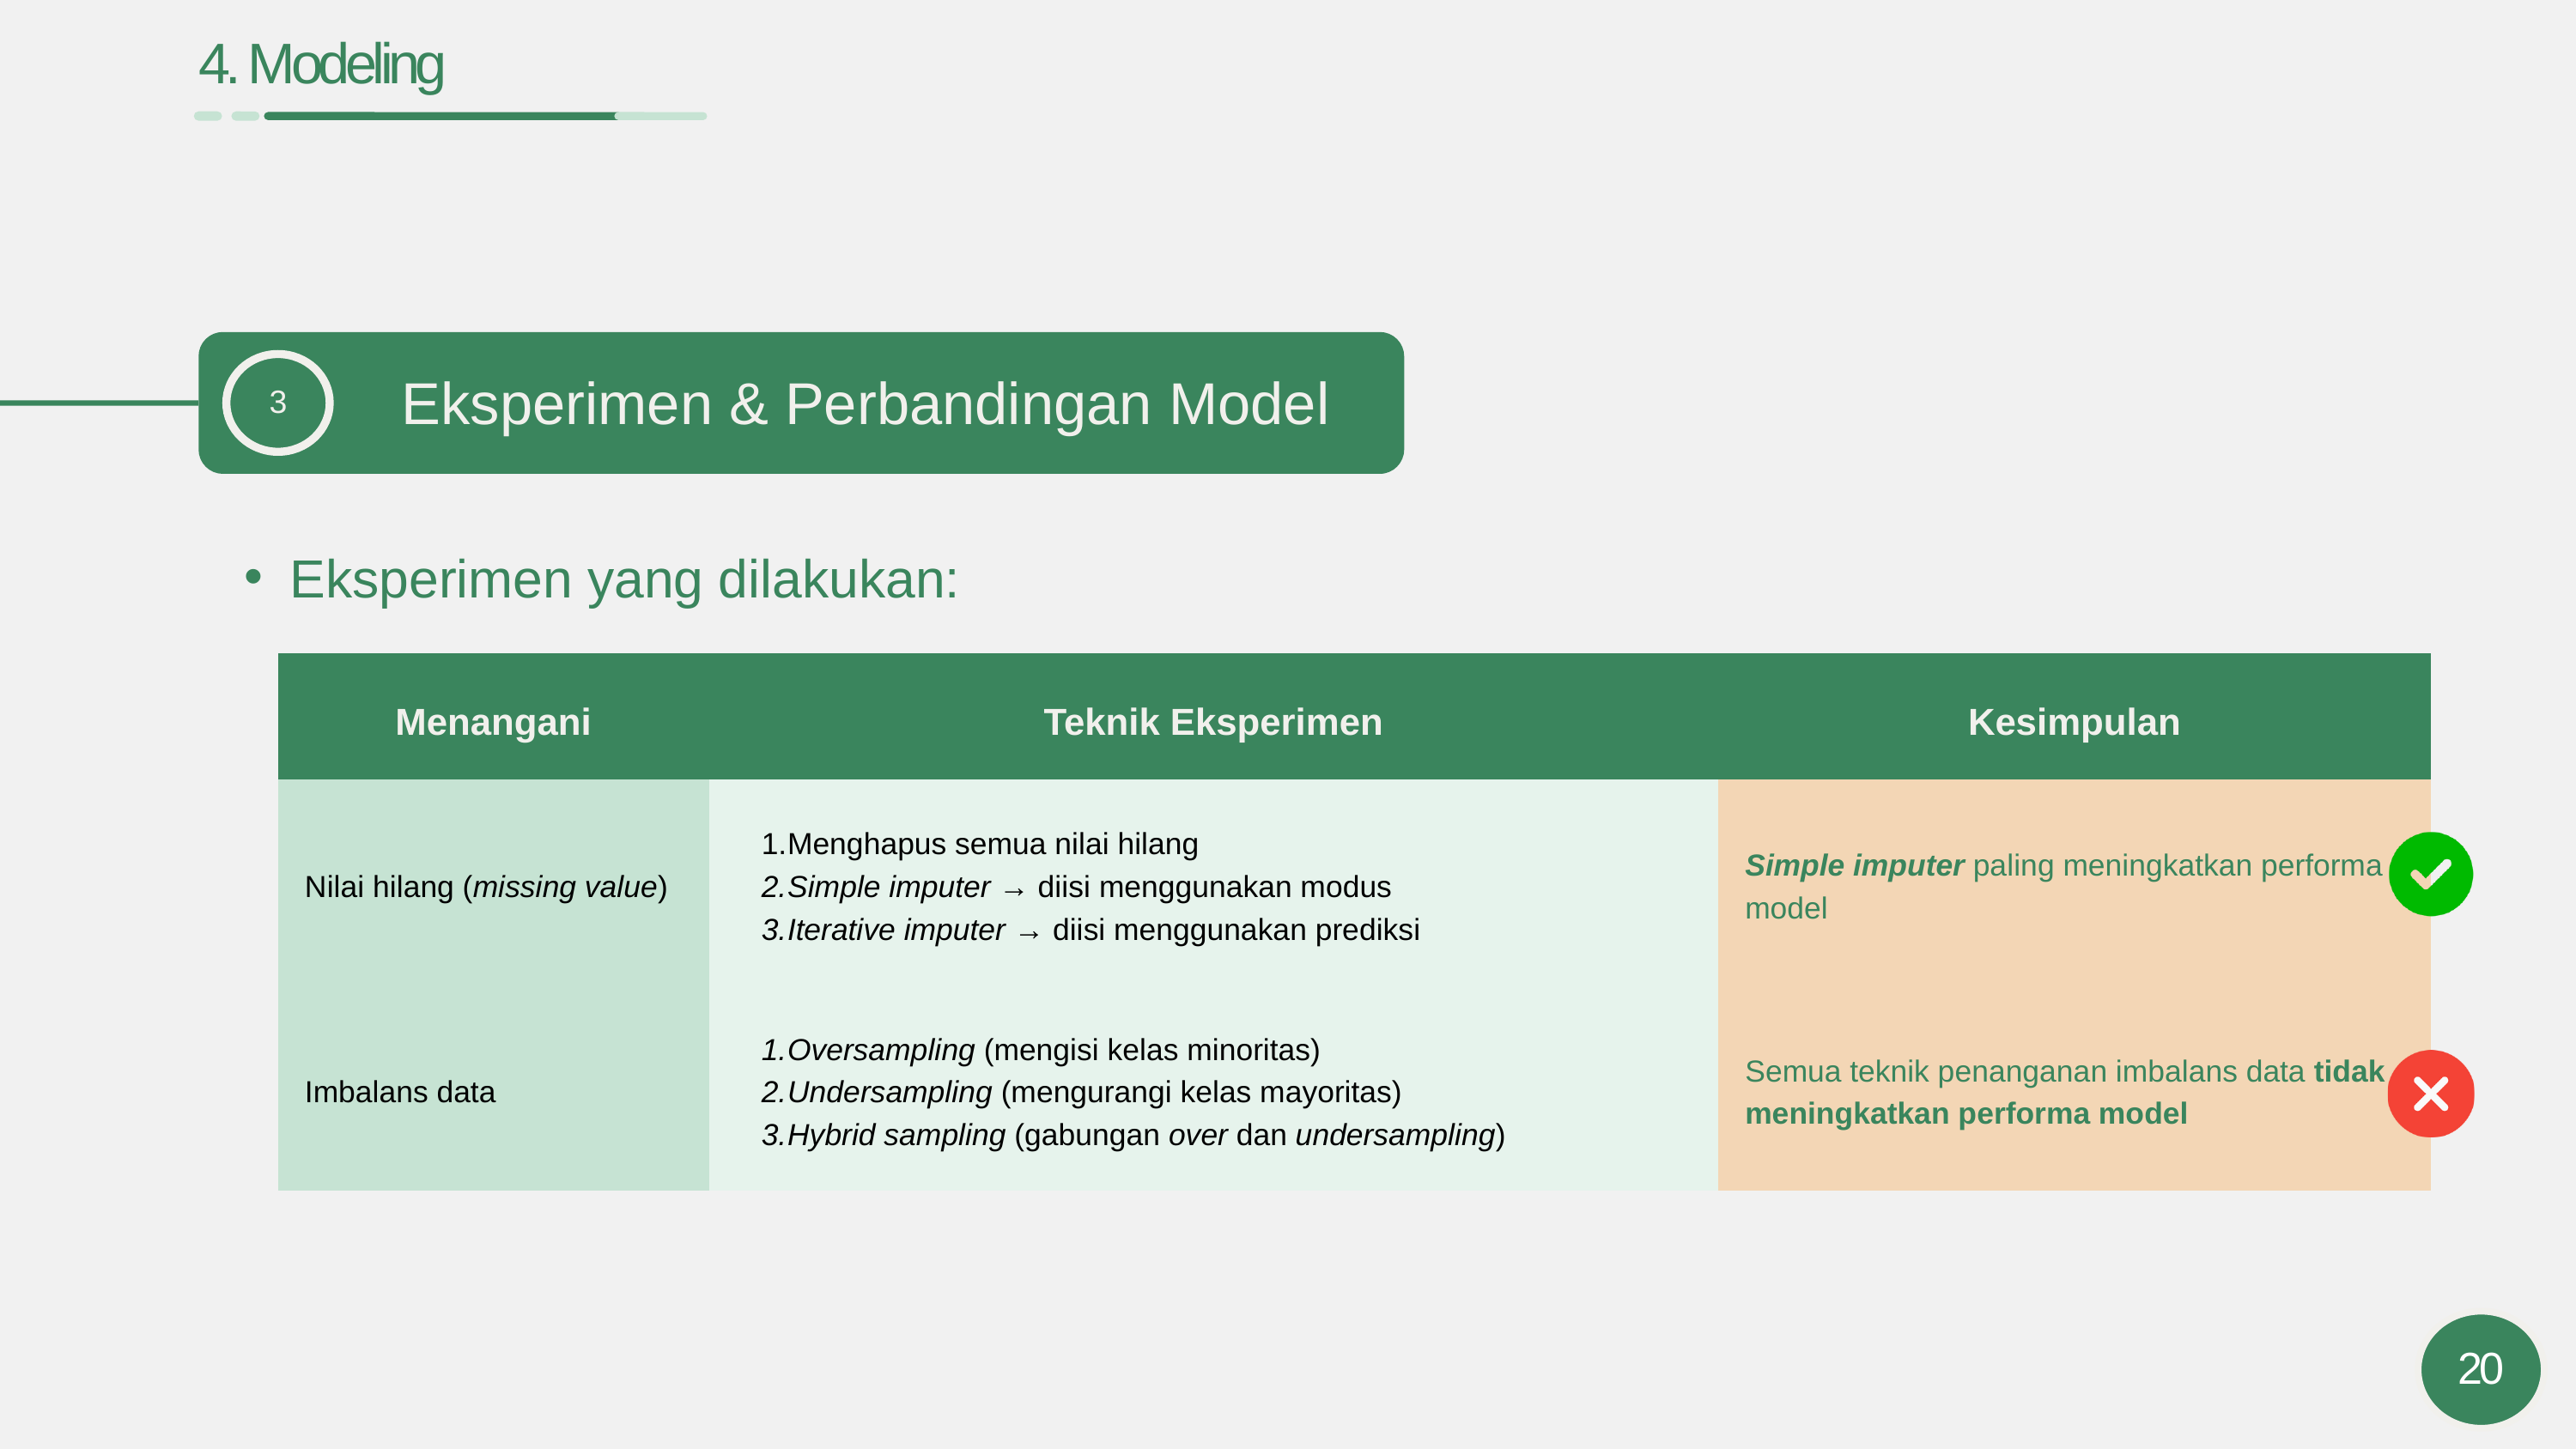

4. Modeling

            Eksperimen & Perbandingan Model

3

Eksperimen yang dilakukan:
| Menangani | Teknik Eksperimen | Kesimpulan |
| --- | --- | --- |
| Nilai hilang (missing value) | Menghapus semua nilai hilang Simple imputer → diisi menggunakan modus Iterative imputer → diisi menggunakan prediksi | Simple imputer paling meningkatkan performa model |
| Imbalans data | Oversampling (mengisi kelas minoritas) Undersampling (mengurangi kelas mayoritas) Hybrid sampling (gabungan over dan undersampling) | Semua teknik penanganan imbalans data tidak meningkatkan performa model |

20